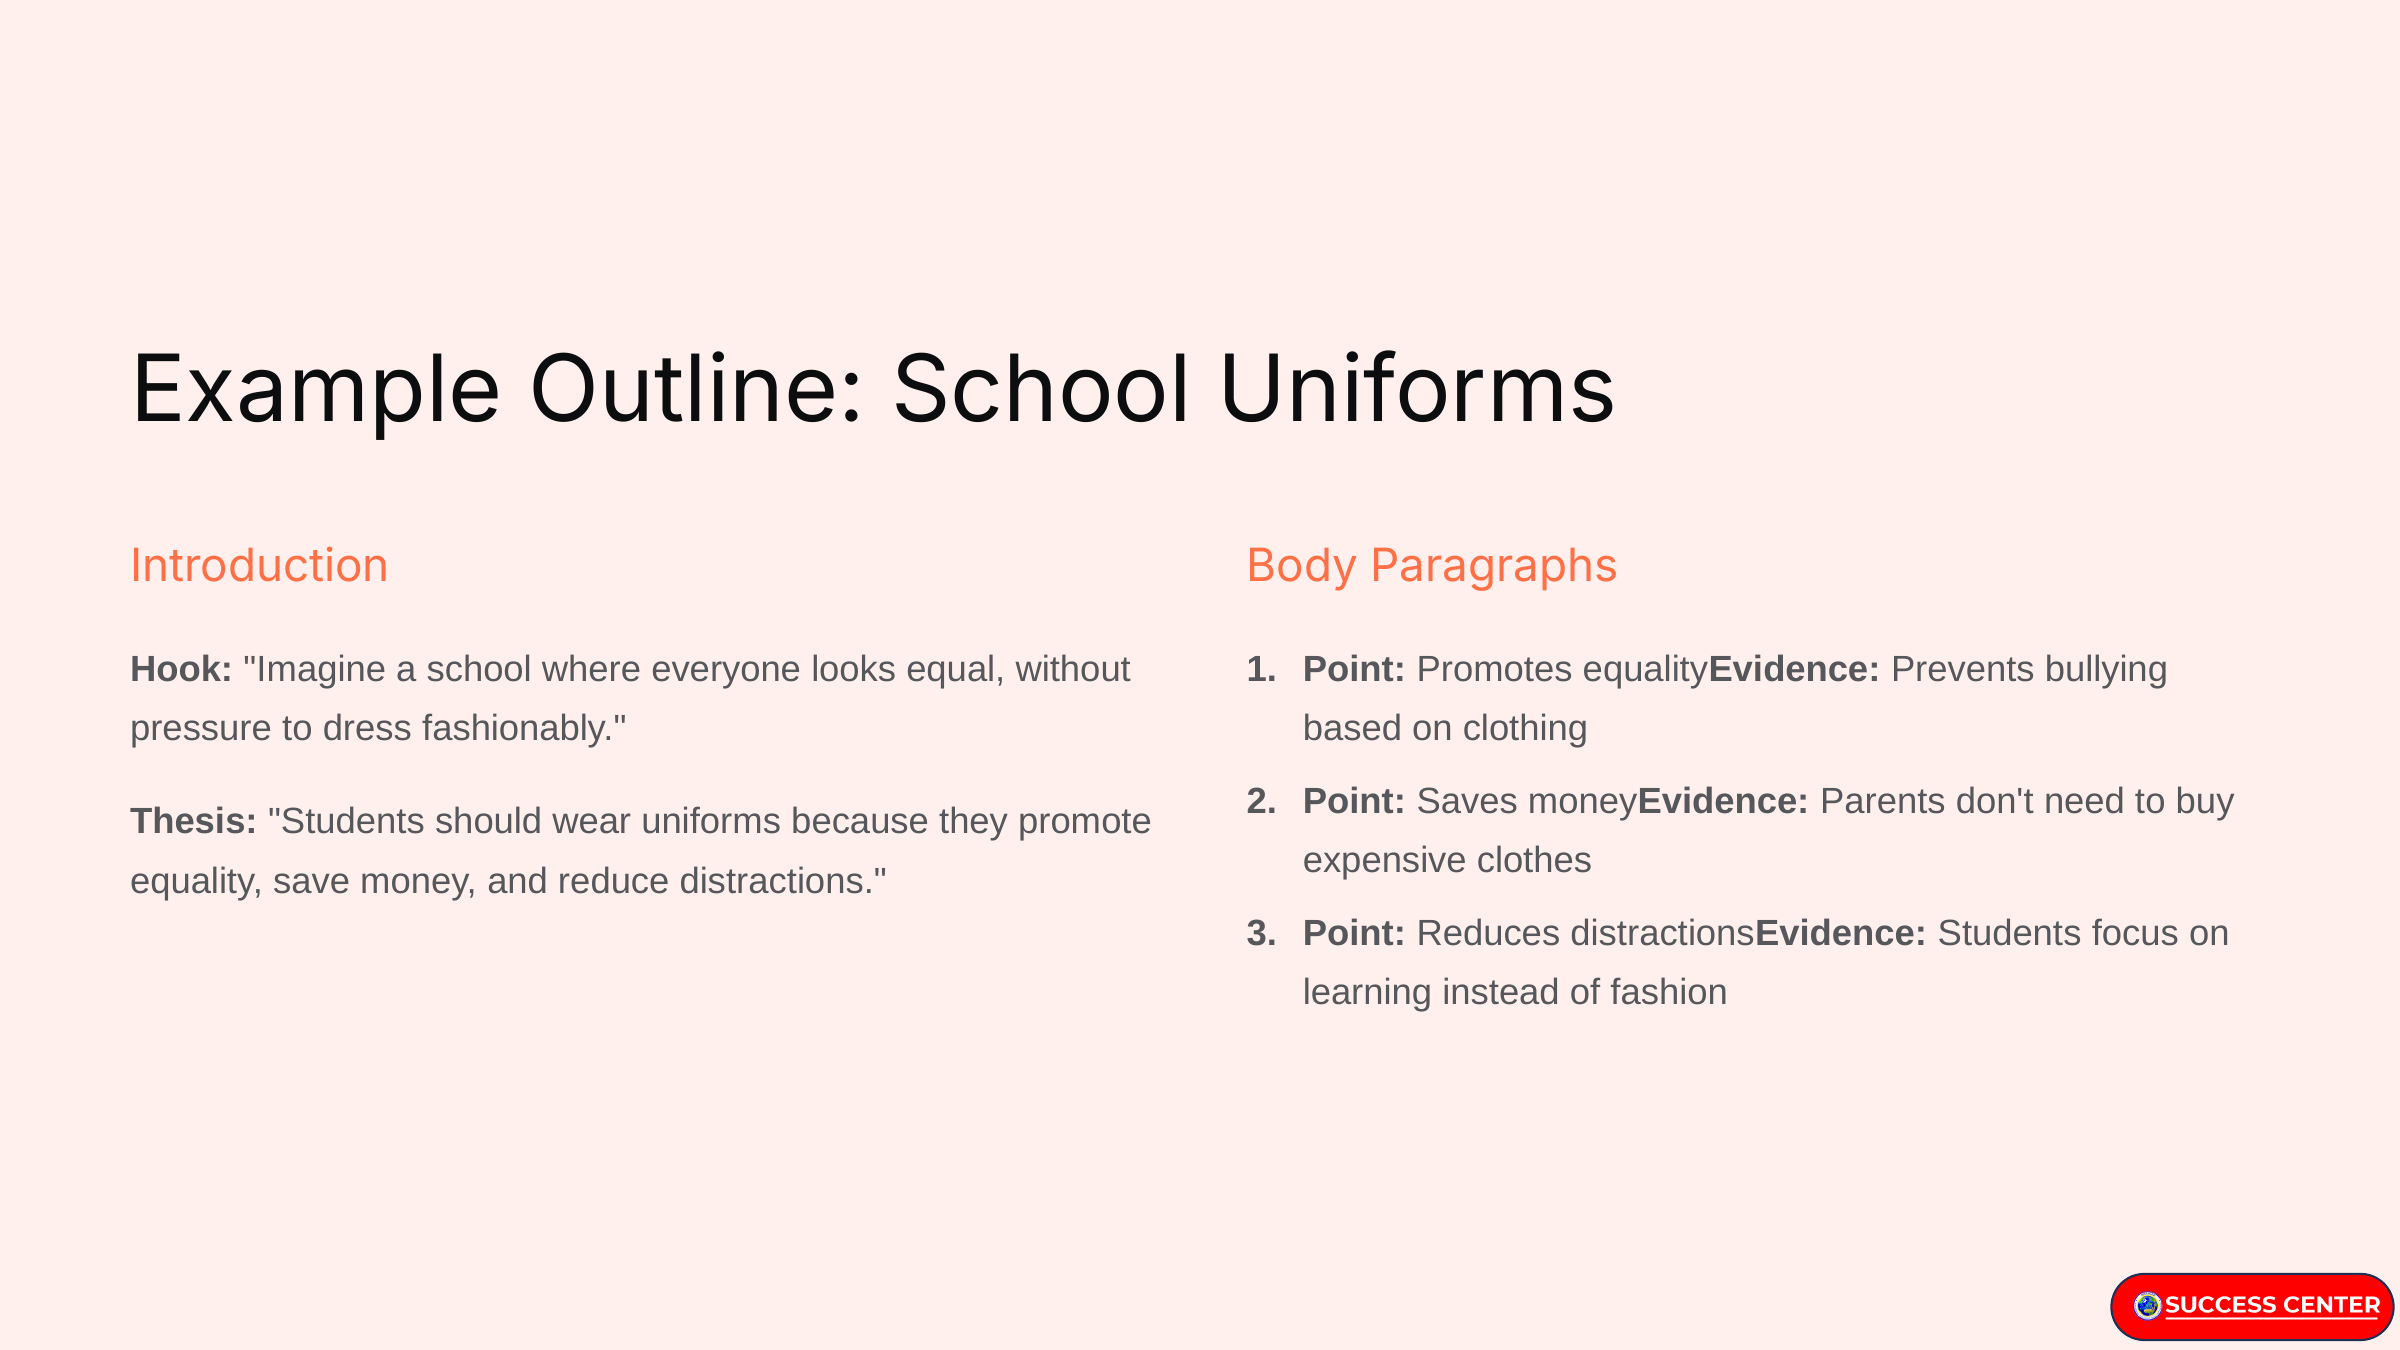

Example Outline: School Uniforms
Introduction
Body Paragraphs
Hook: "Imagine a school where everyone looks equal, without pressure to dress fashionably."
Point: Promotes equalityEvidence: Prevents bullying based on clothing
Point: Saves moneyEvidence: Parents don't need to buy expensive clothes
Thesis: "Students should wear uniforms because they promote equality, save money, and reduce distractions."
Point: Reduces distractionsEvidence: Students focus on learning instead of fashion